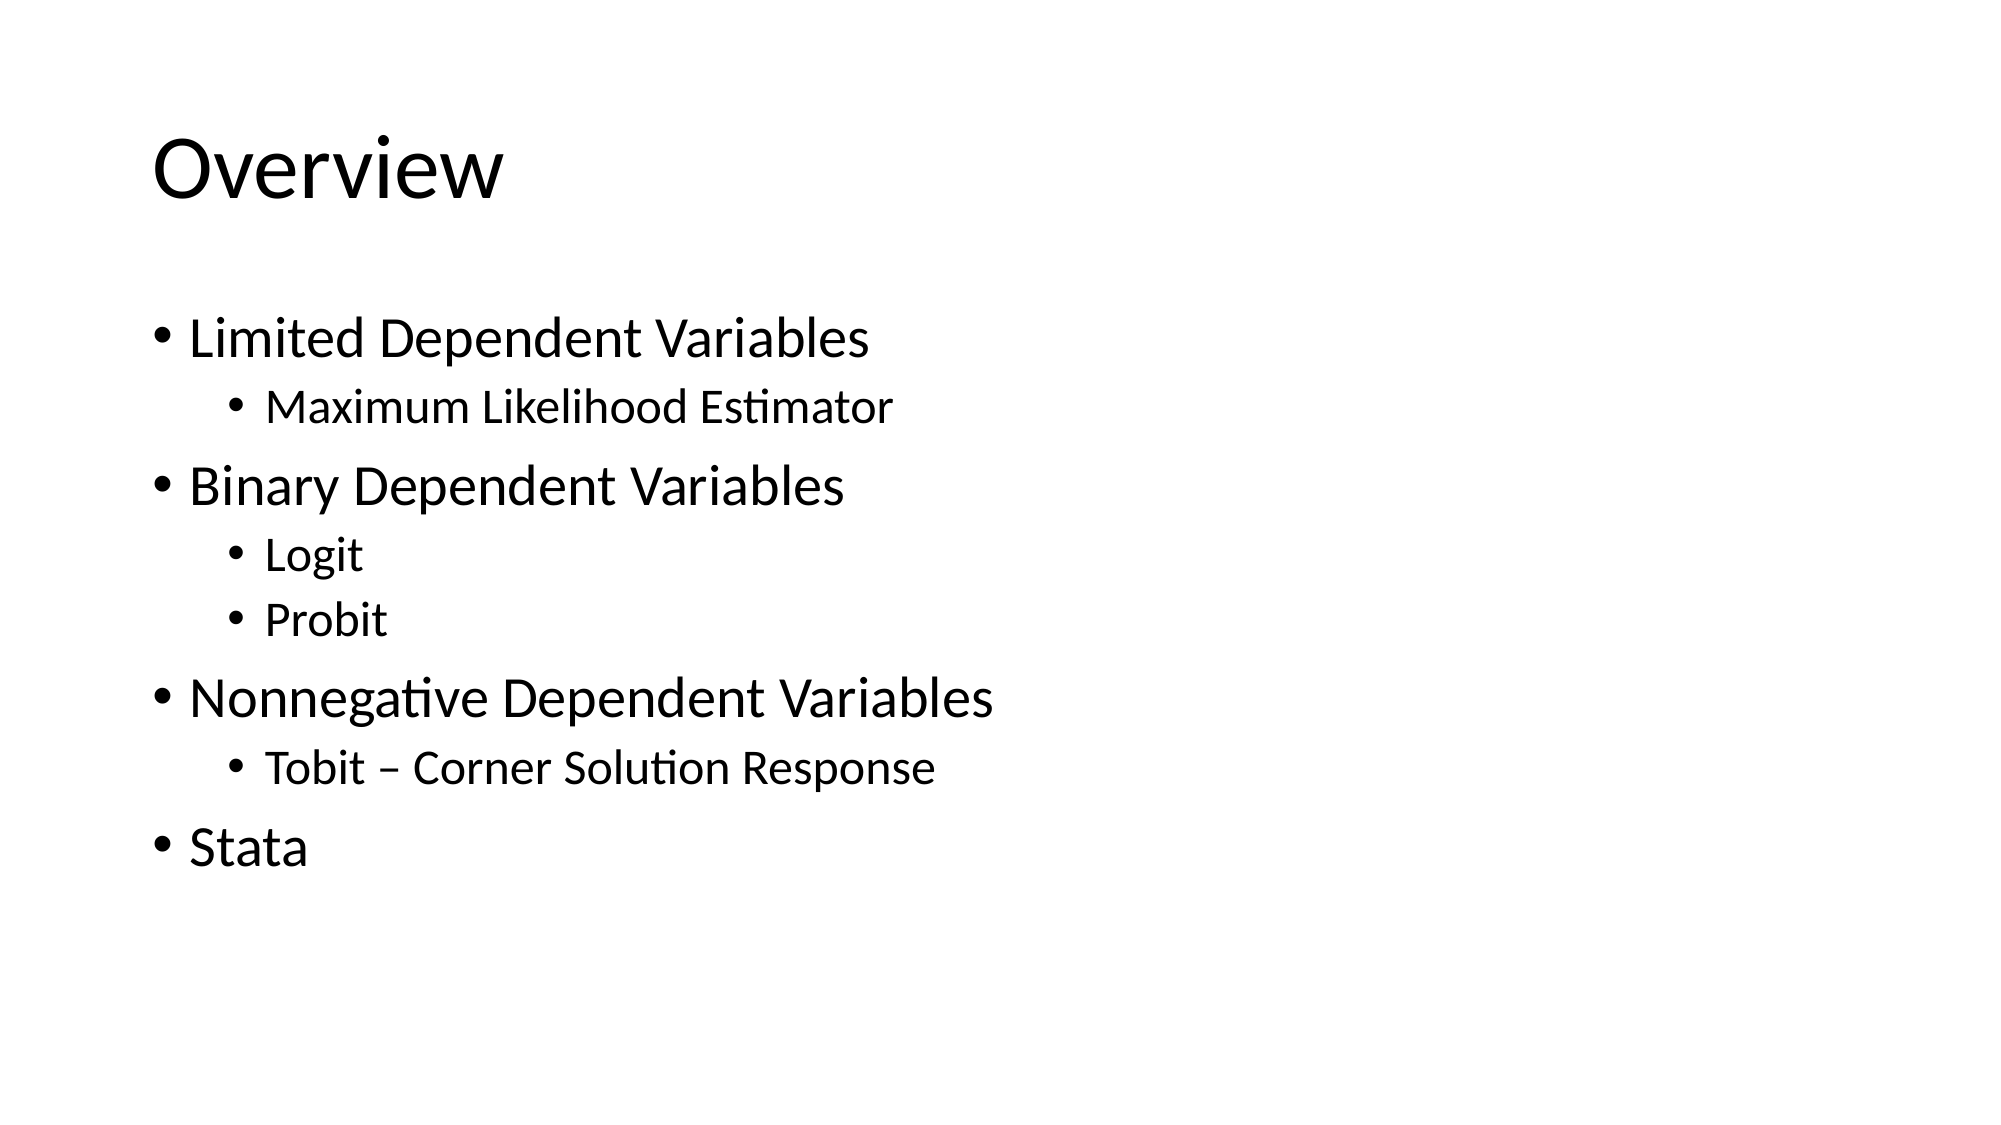

# Overview
Limited Dependent Variables
Maximum Likelihood Estimator
Binary Dependent Variables
Logit
Probit
Nonnegative Dependent Variables
Tobit – Corner Solution Response
Stata